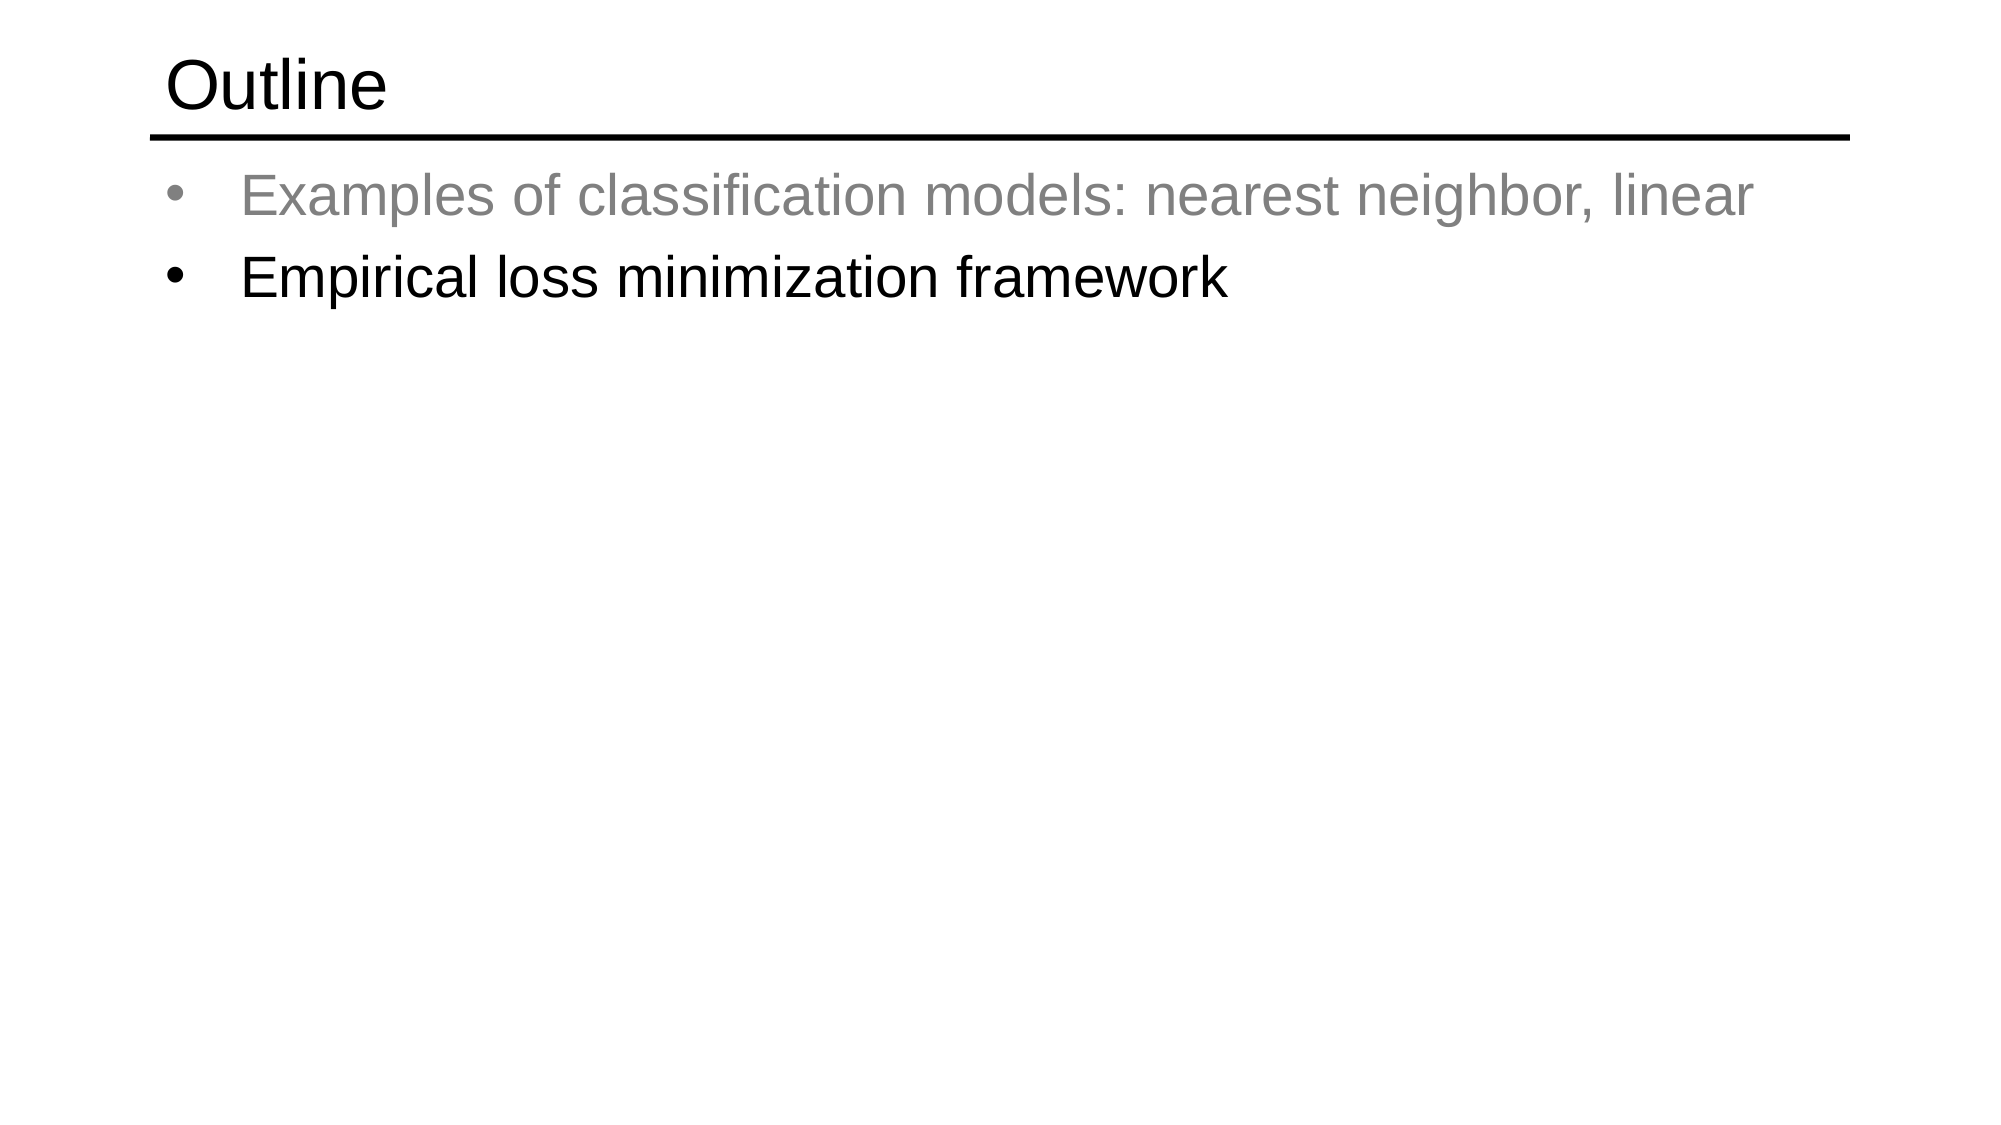

# Outline
Examples of classification models: nearest neighbor, linear
Empirical loss minimization framework